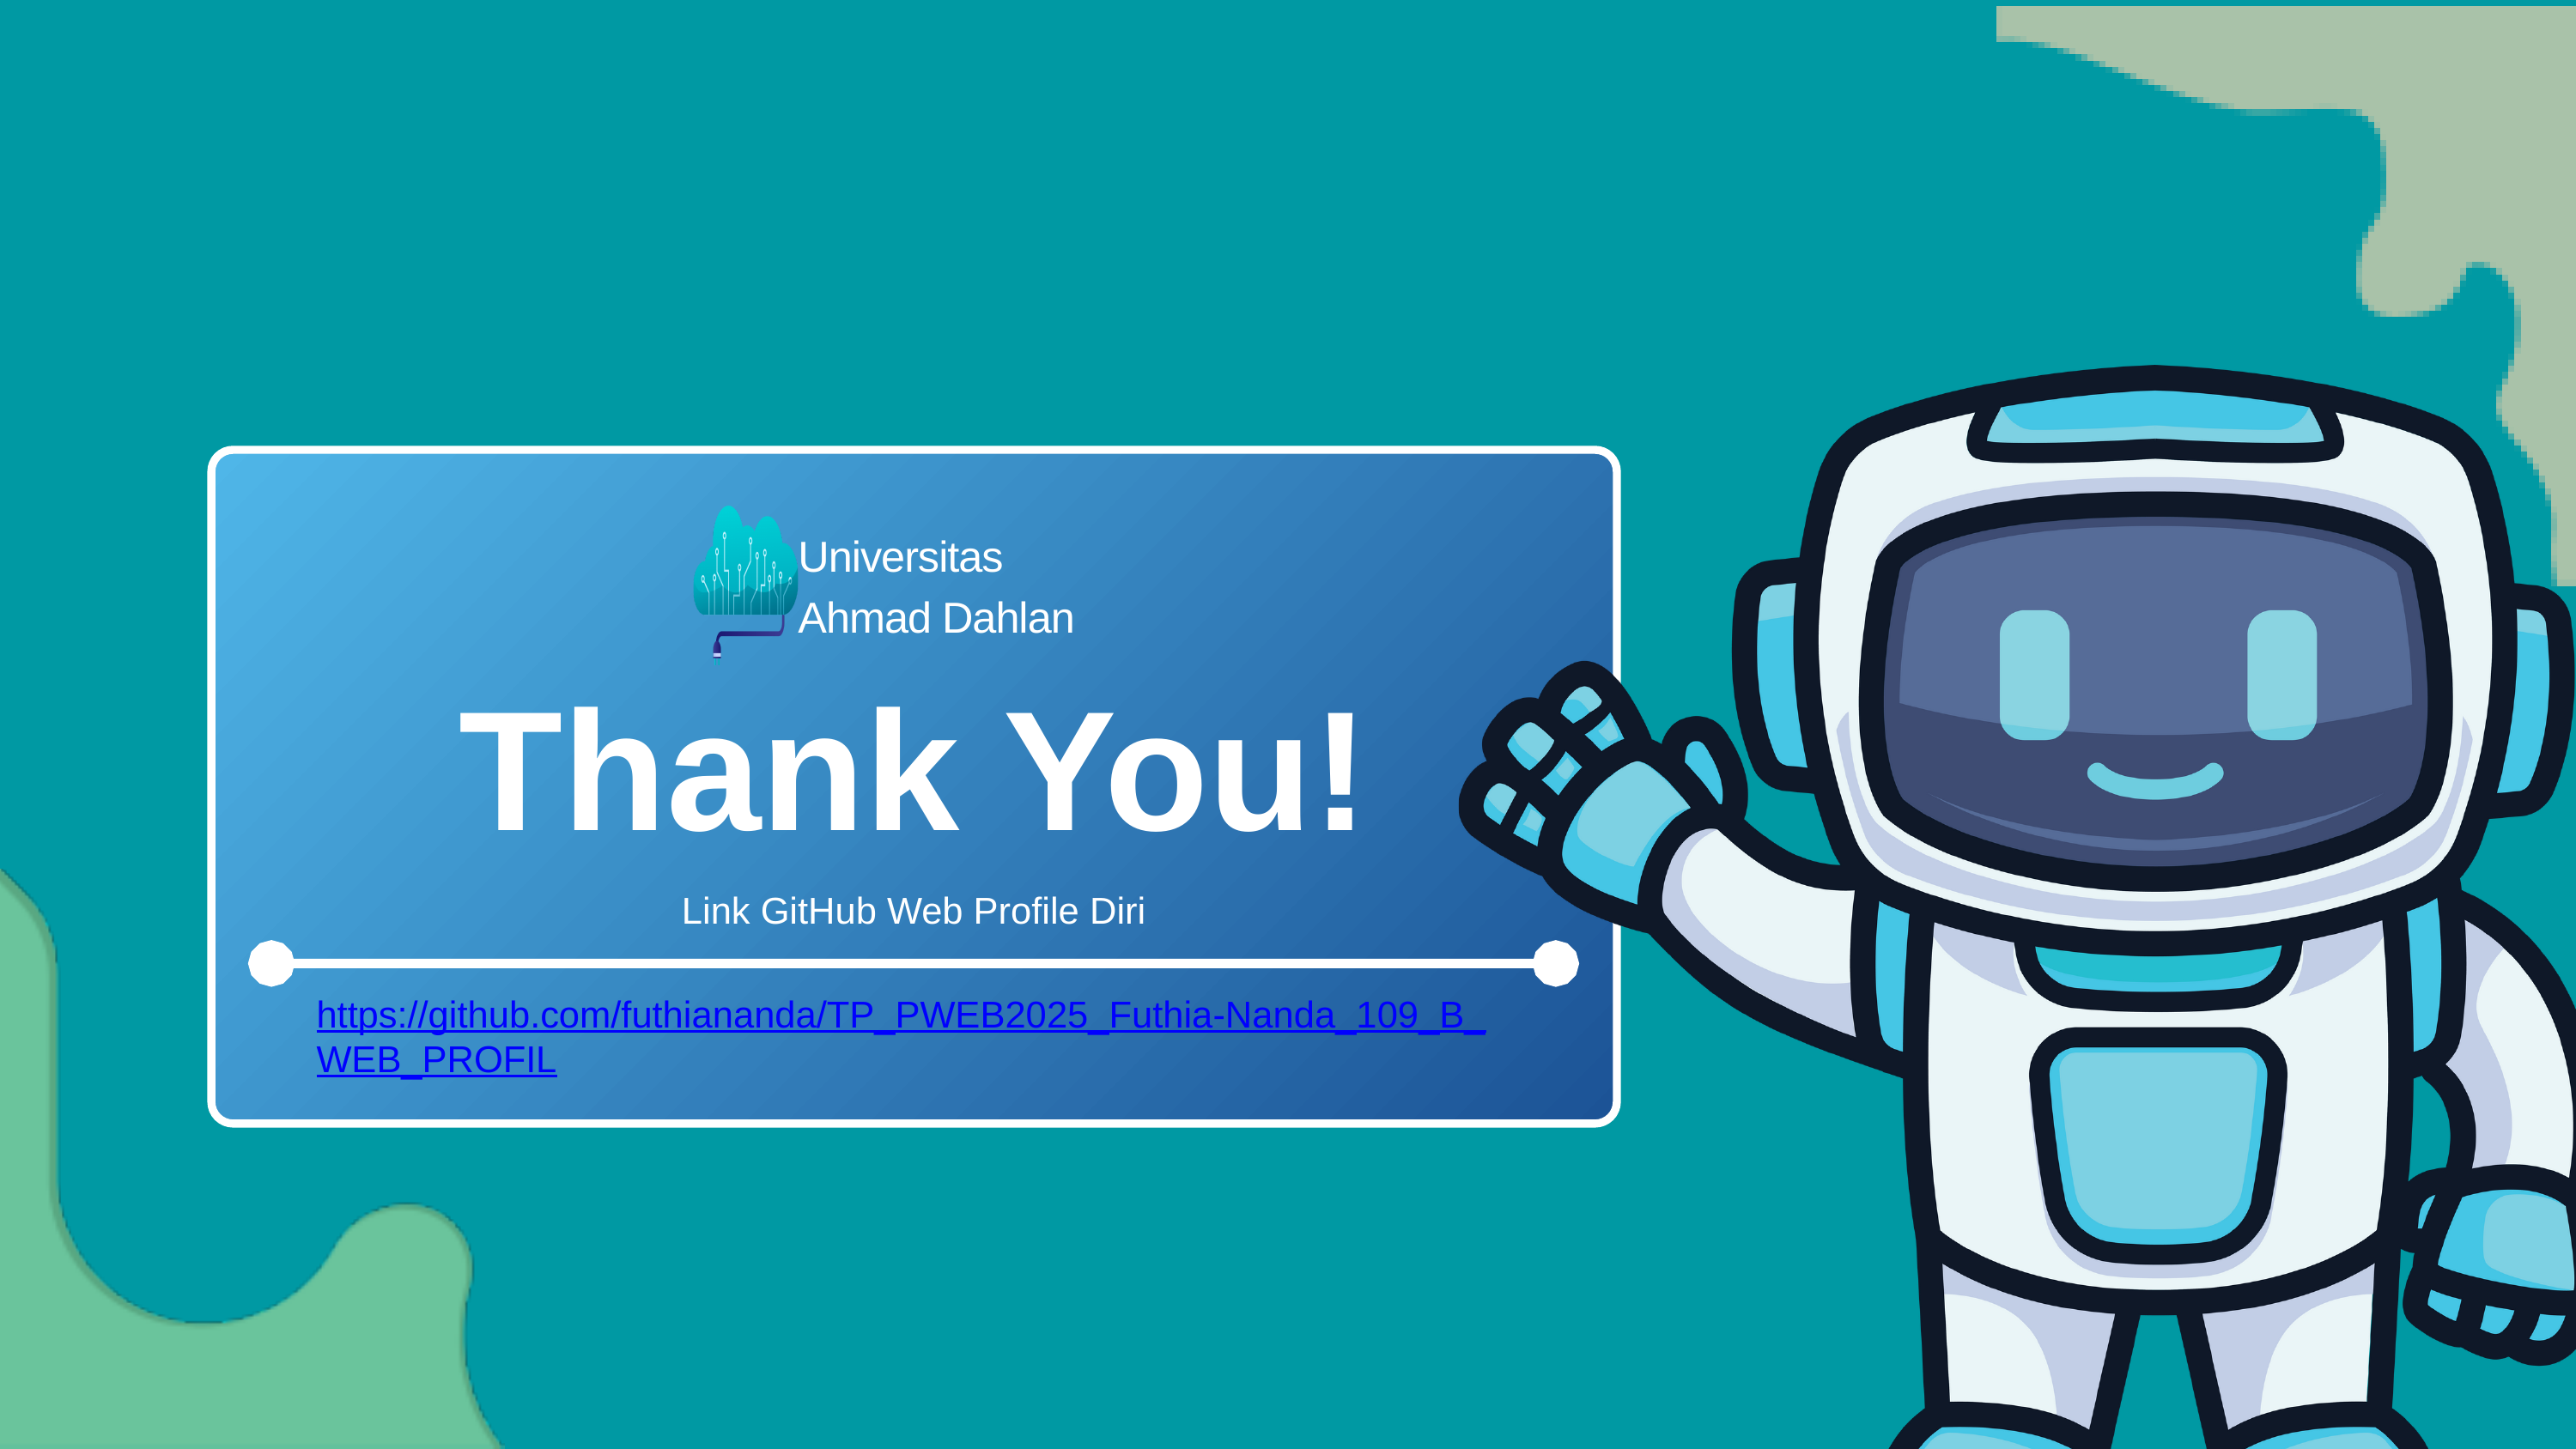

Universitas
Ahmad Dahlan

Thank You!

Link GitHub Web Profile Diri

https://github.com/futhiananda/TP_PWEB2025_Futhia-Nanda_109_B_WEB_PROFIL